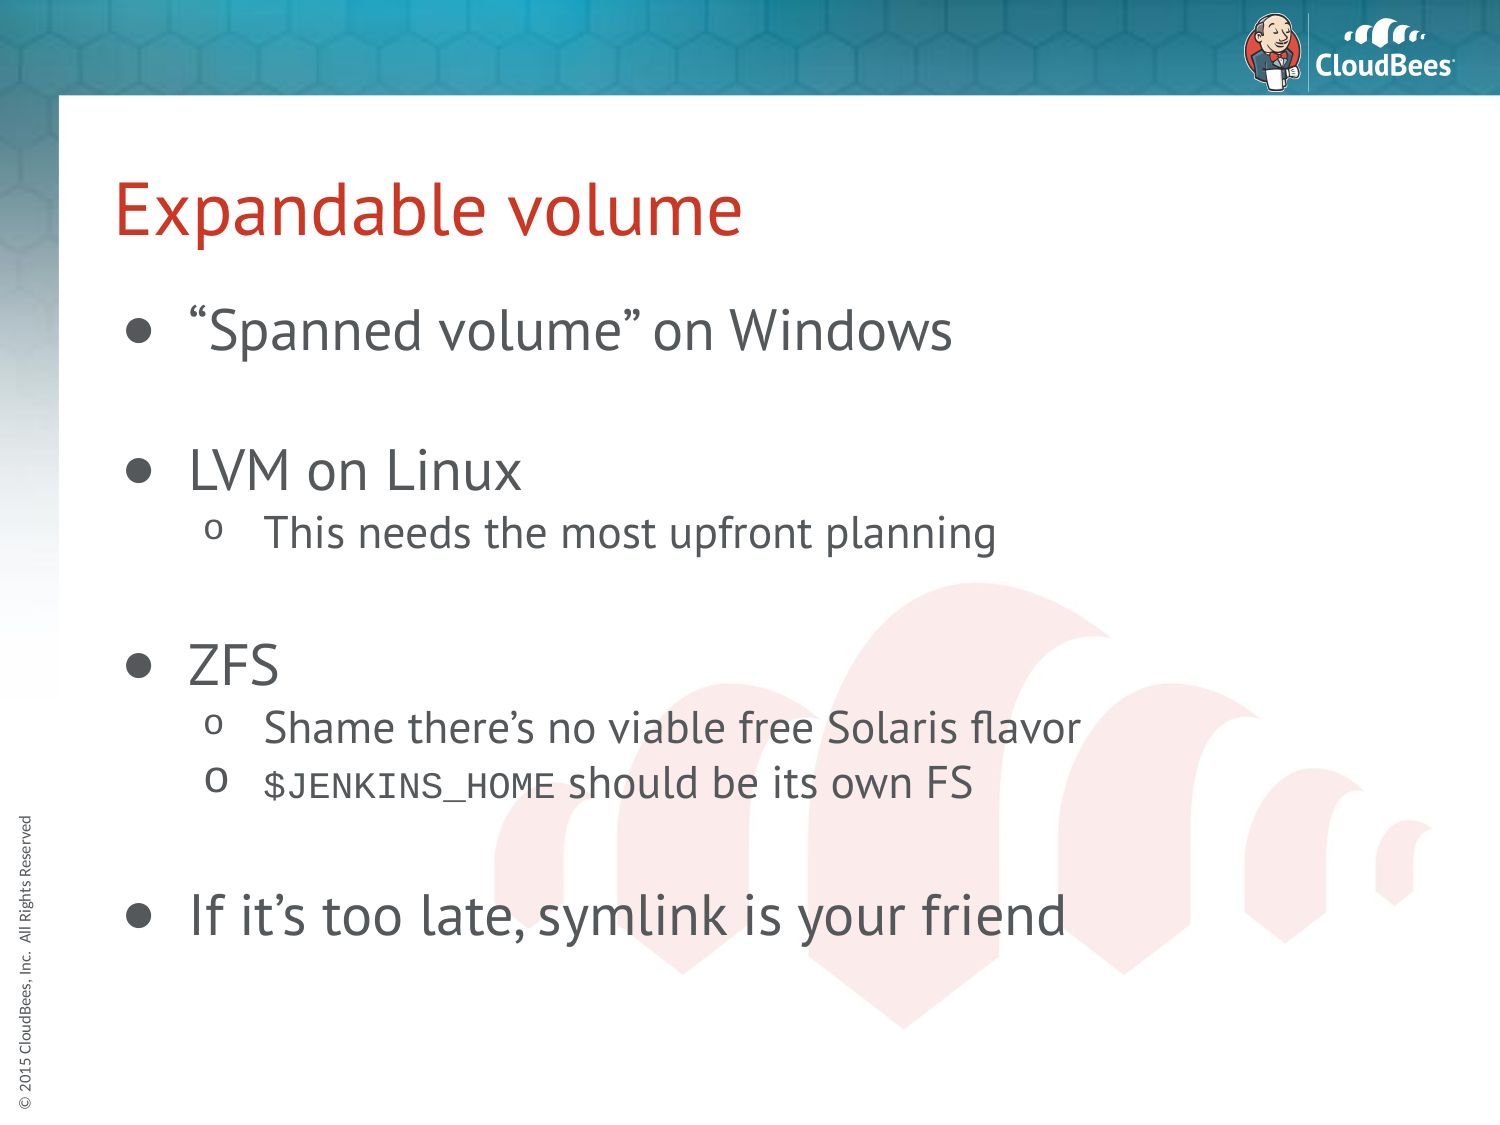

# Expandable volume
“Spanned volume” on Windows

LVM on Linux
This needs the most upfront planning

ZFS
Shame there’s no viable free Solaris flavor
$JENKINS_HOME should be its own FS

If it’s too late, symlink is your friend